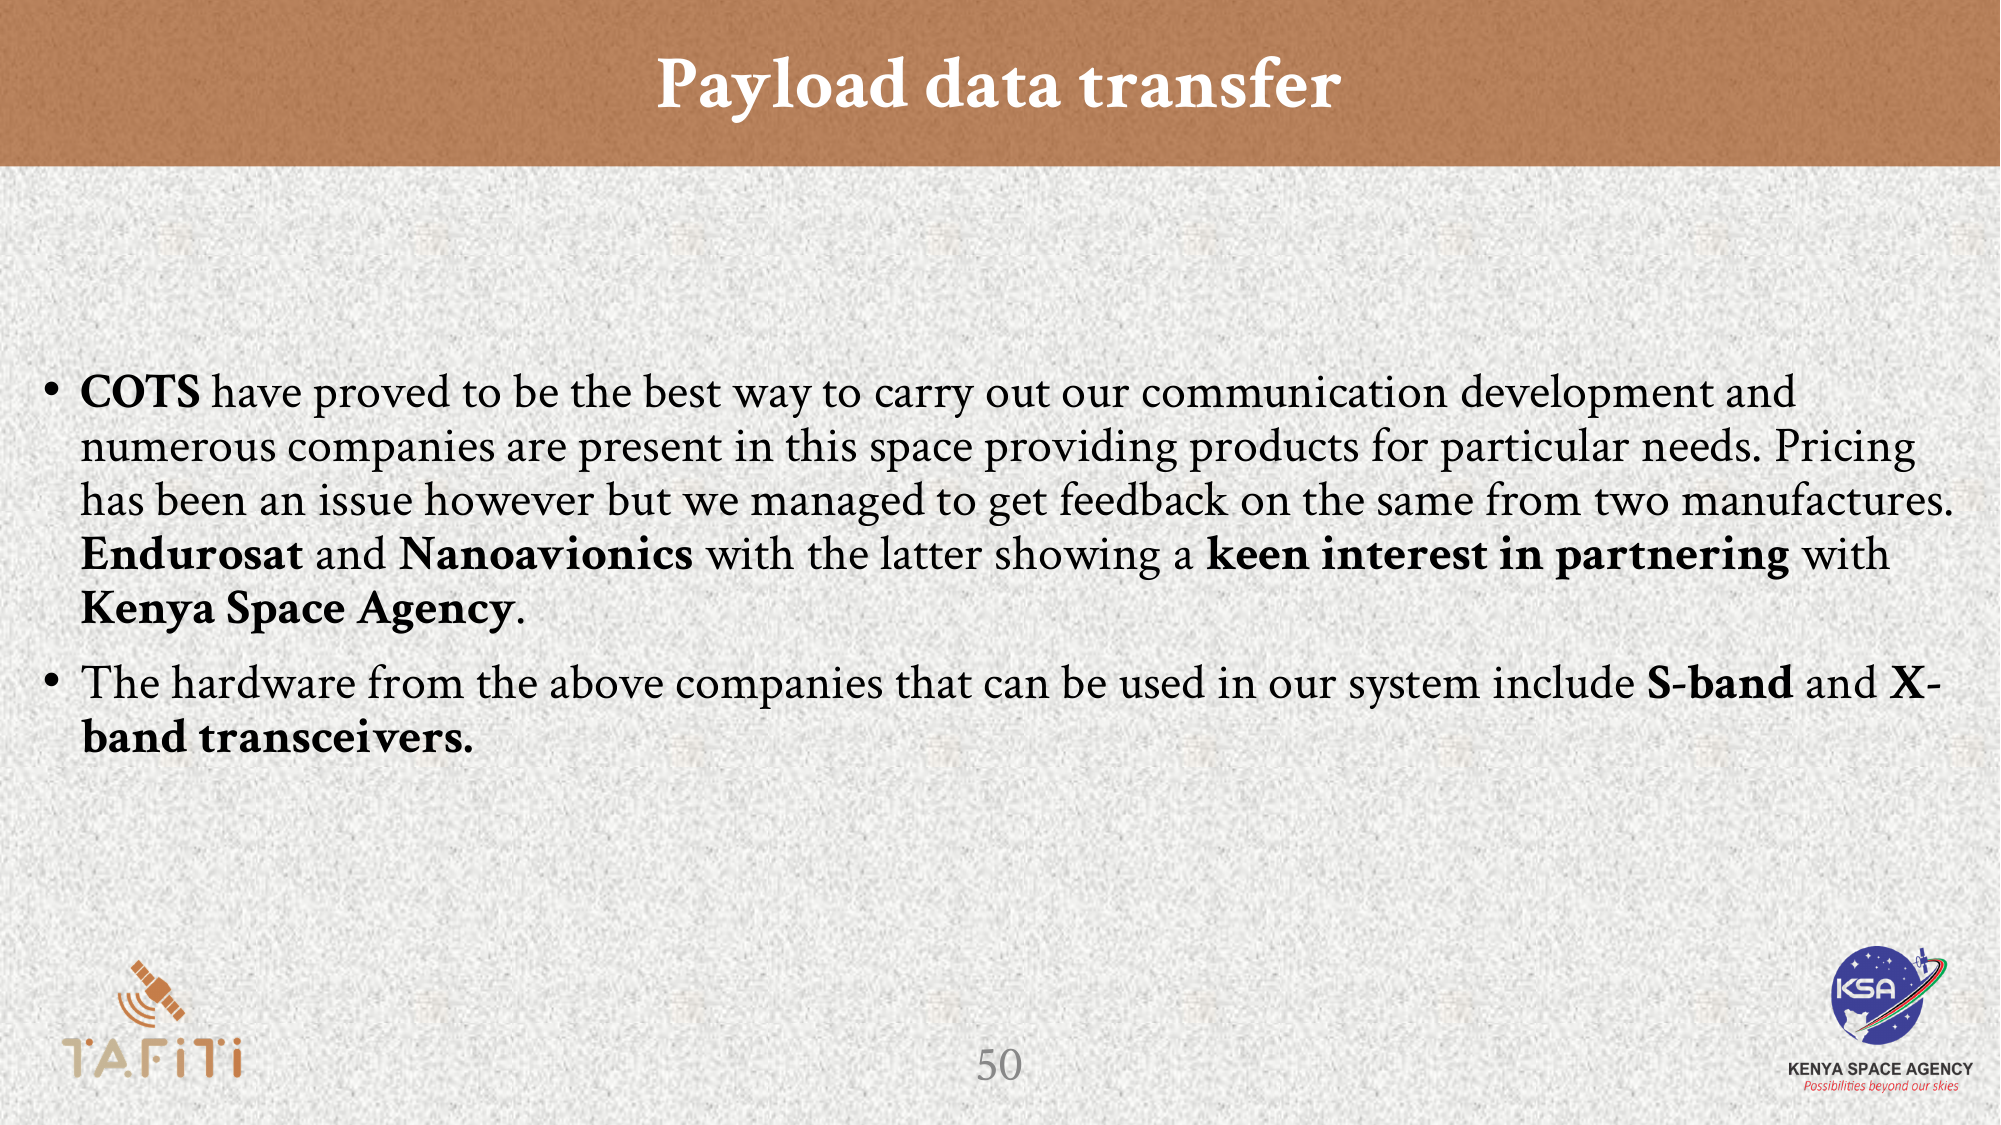

# Payload data transfer
COTS have proved to be the best way to carry out our communication development and numerous companies are present in this space providing products for particular needs. Pricing has been an issue however but we managed to get feedback on the same from two manufactures. Endurosat and Nanoavionics with the latter showing a keen interest in partnering with Kenya Space Agency.
The hardware from the above companies that can be used in our system include S-band and X-band transceivers.

50